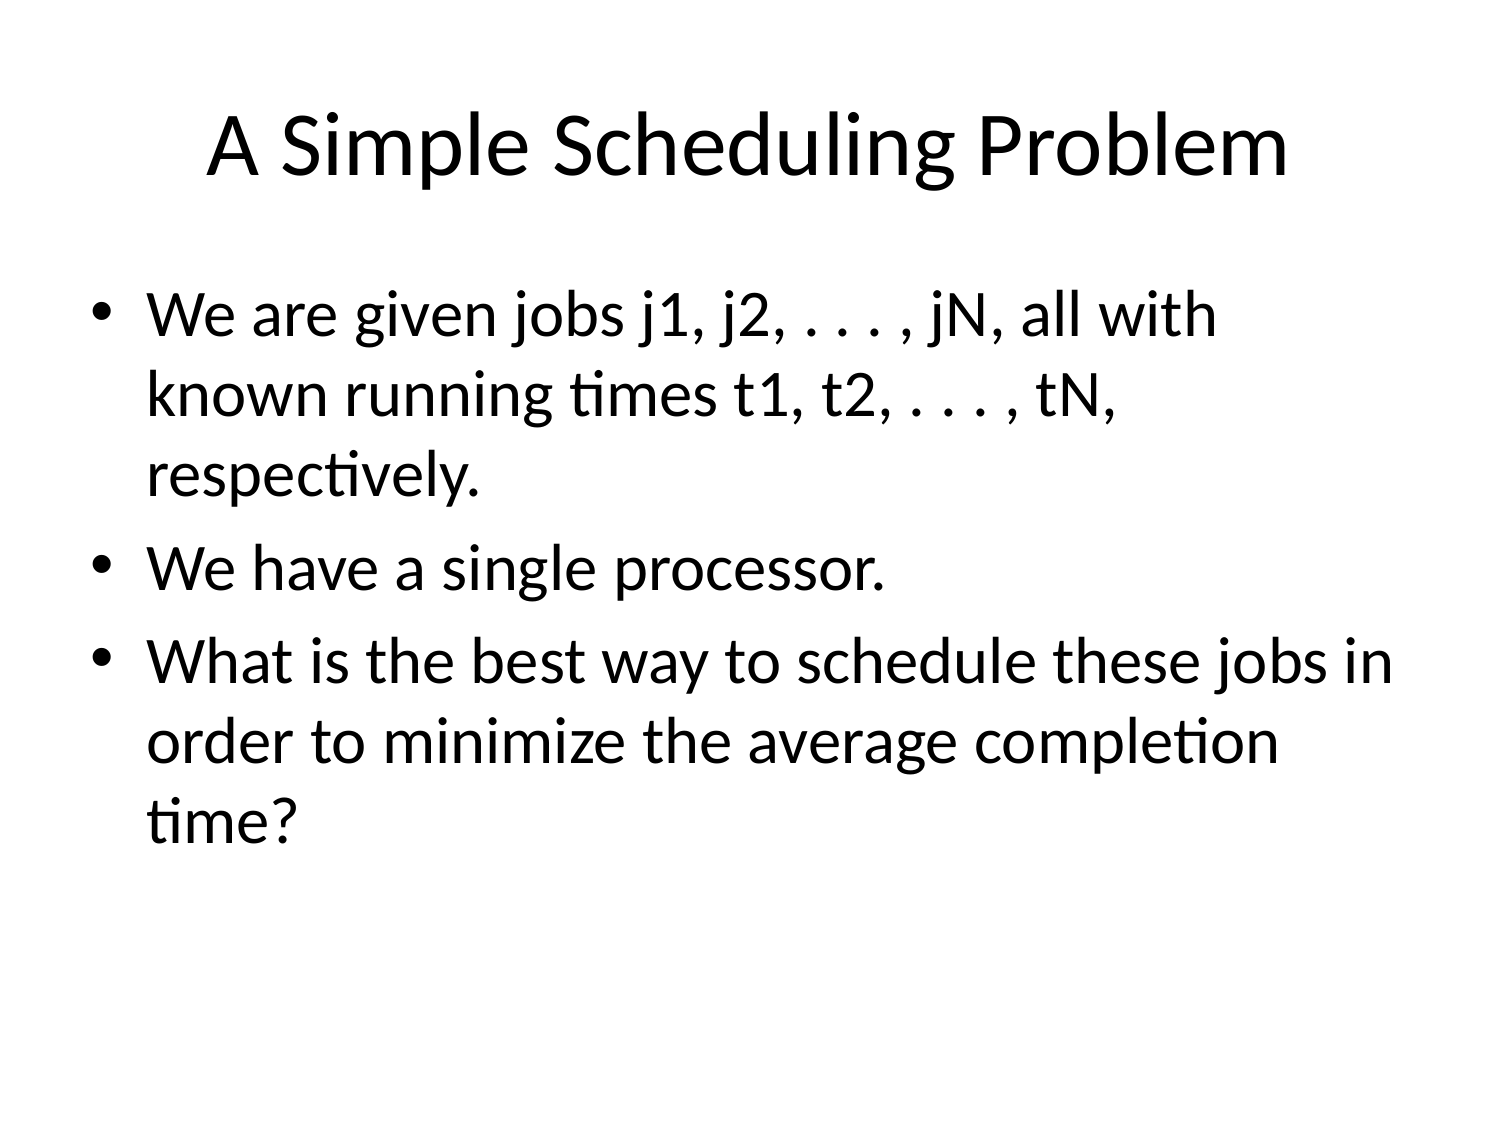

# A Simple Scheduling Problem
We are given jobs j1, j2, . . . , jN, all with known running times t1, t2, . . . , tN, respectively.
We have a single processor.
What is the best way to schedule these jobs in order to minimize the average completion time?